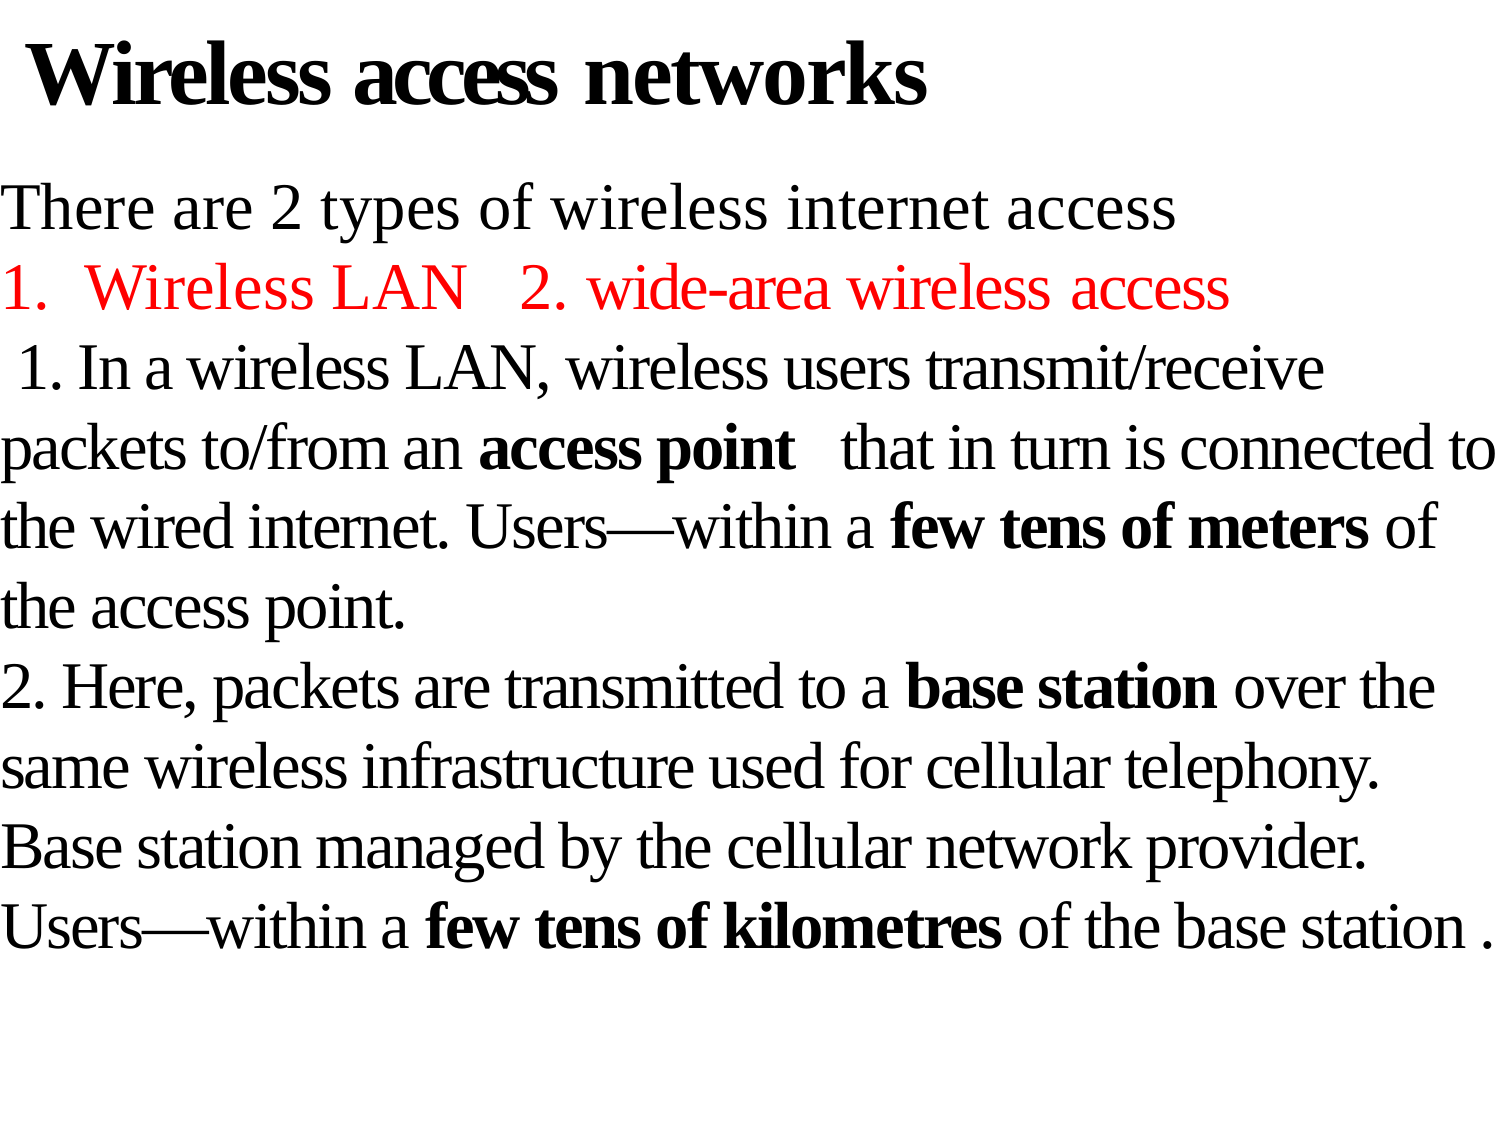

# Wireless access networks
There are 2 types of wireless internet access
Wireless LAN   2. wide-area wireless access
 1. In a wireless LAN, wireless users transmit/receive packets to/from an access point   that in turn is connected to the wired internet. Users—within a few tens of meters of the access point.
2. Here, packets are transmitted to a base station over the same wireless infrastructure used for cellular telephony.
Base station managed by the cellular network provider.
Users—within a few tens of kilometres of the base station .